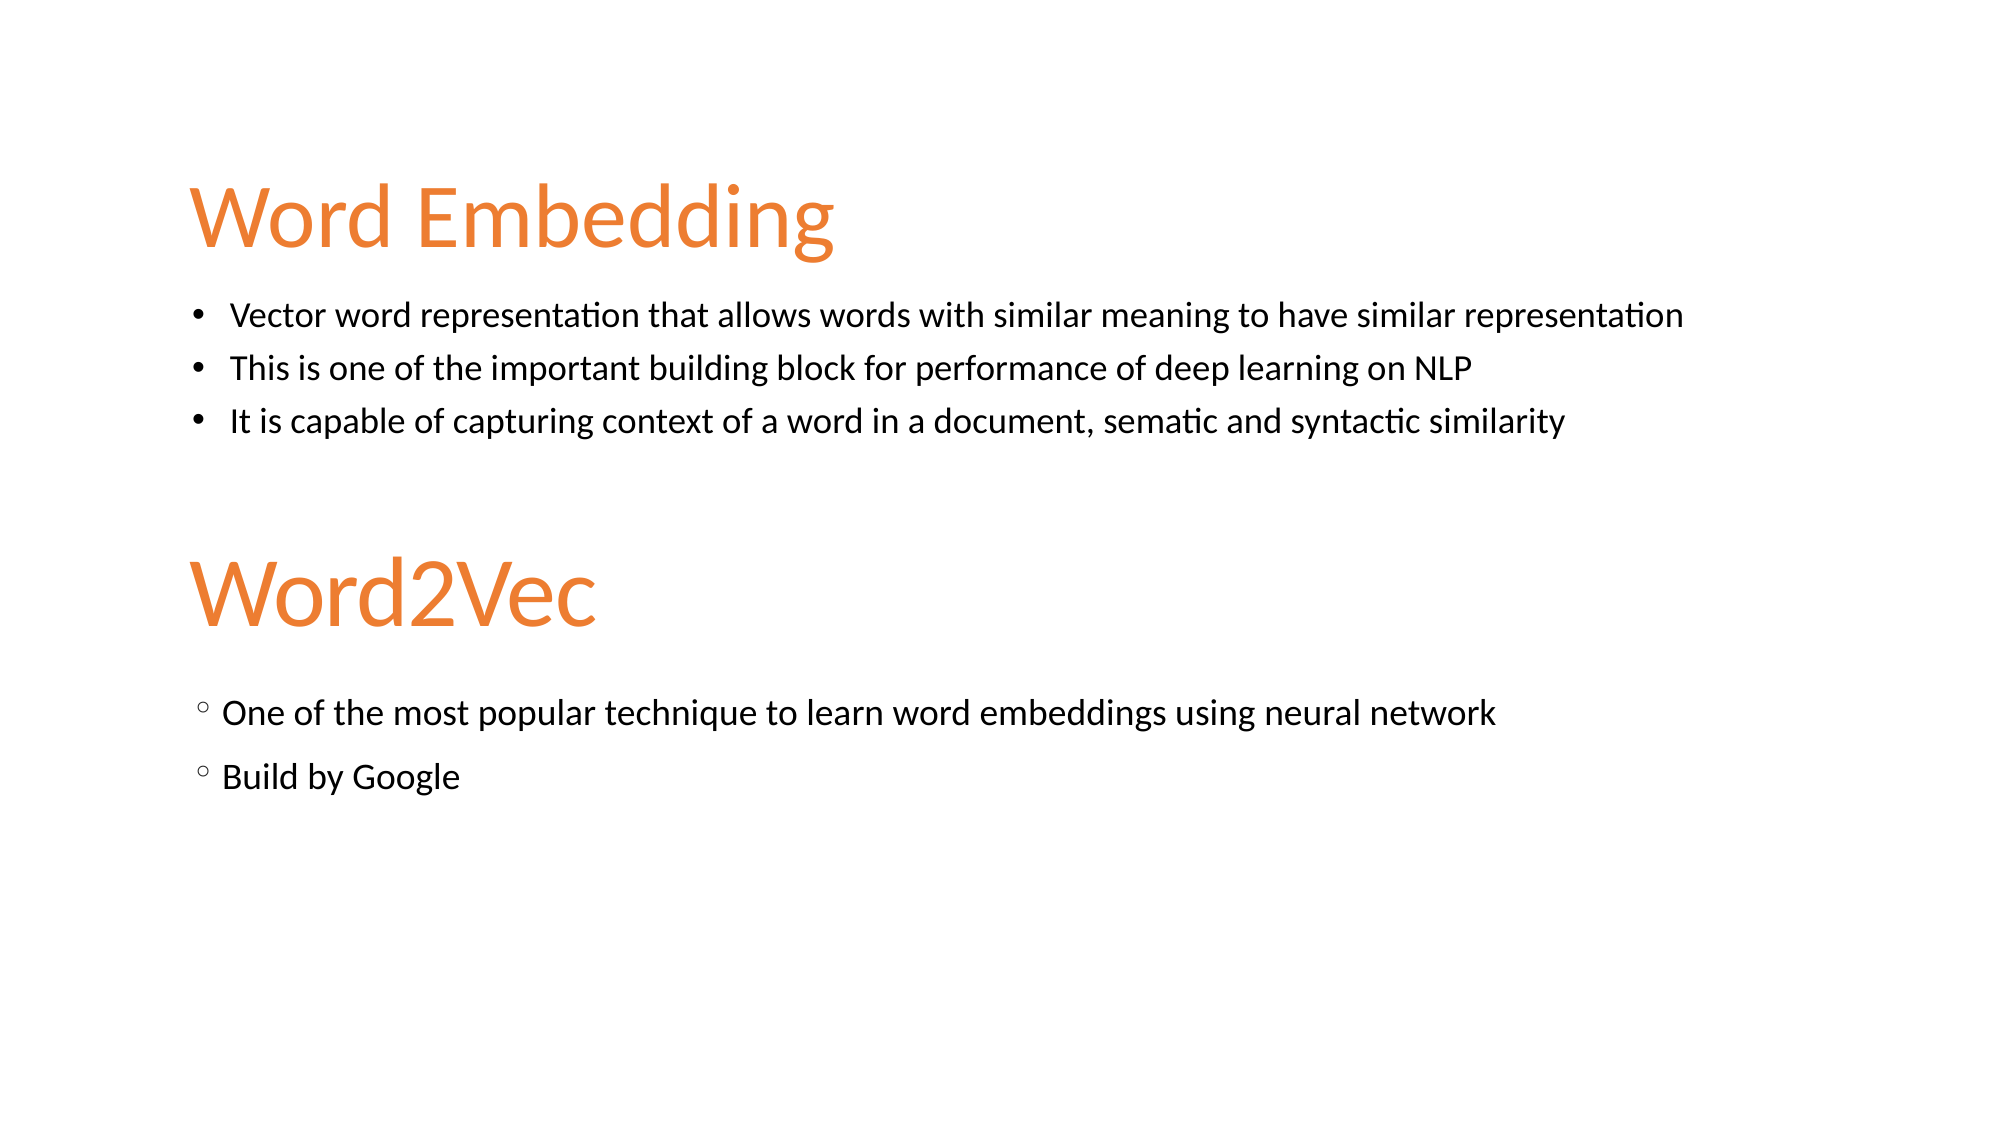

# Word Embedding
Vector word representation that allows words with similar meaning to have similar representation
This is one of the important building block for performance of deep learning on NLP
It is capable of capturing context of a word in a document, sematic and syntactic similarity

Word2Vec
One of the most popular technique to learn word embeddings using neural network
Build by Google